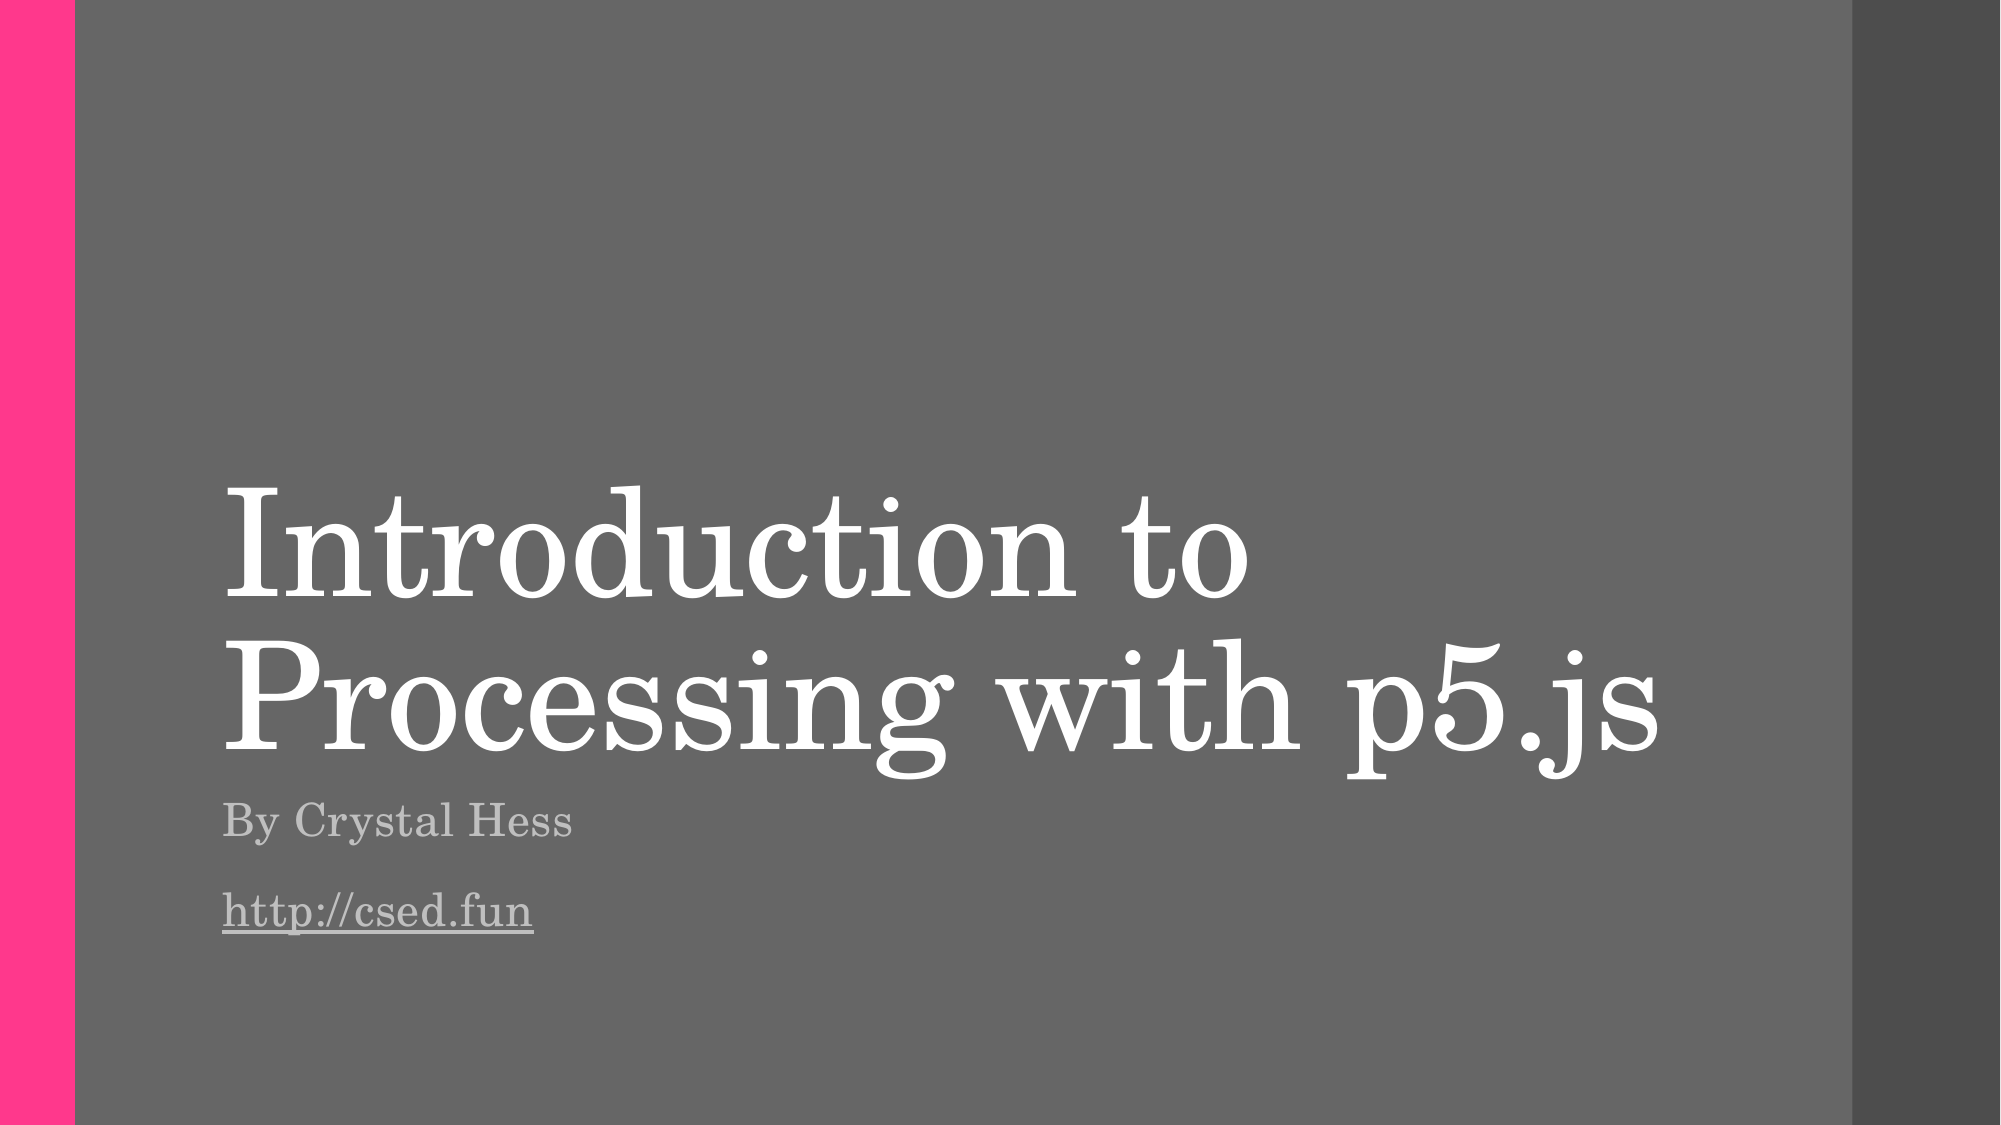

# Introduction to Processing with p5.js
By Crystal Hess
http://csed.fun